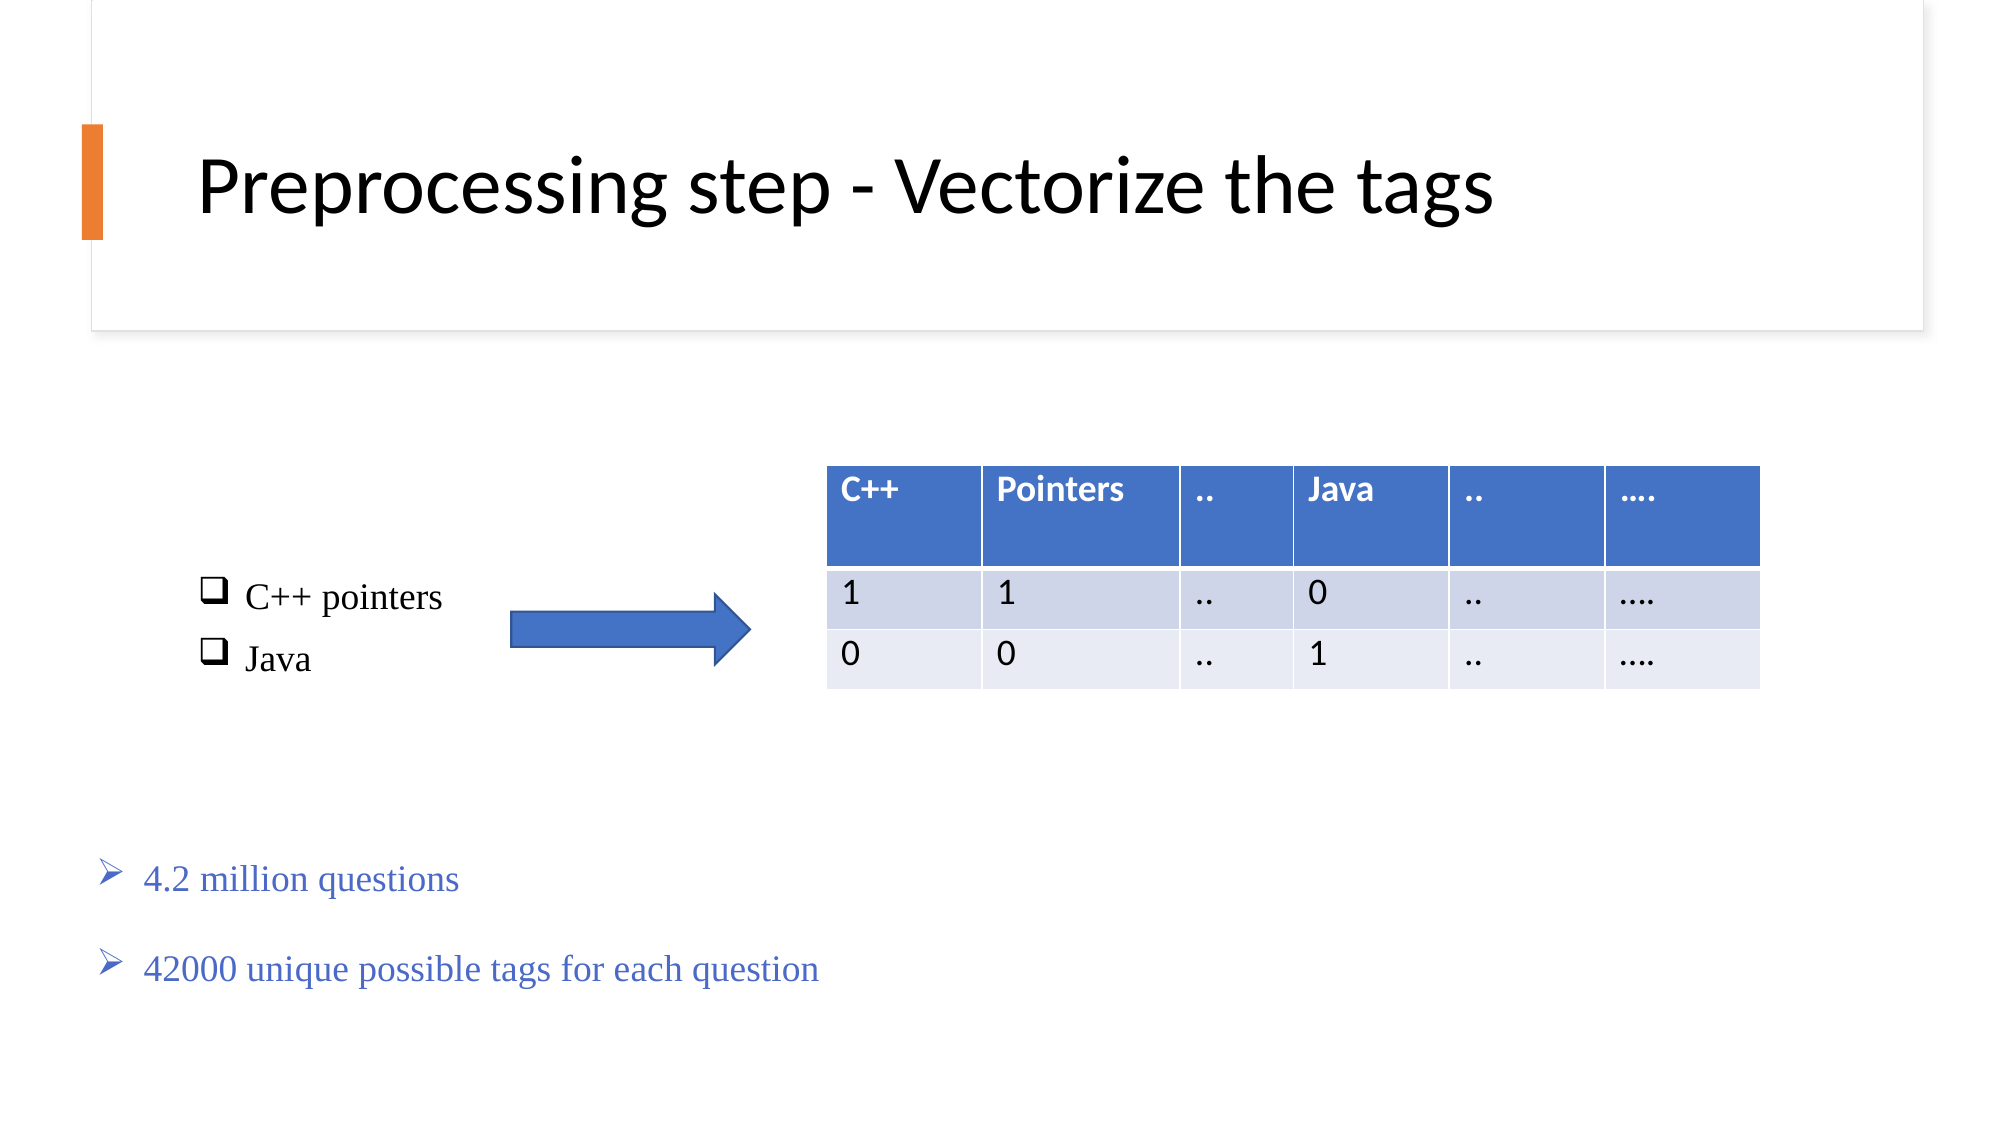

# Preprocessing step - Vectorize the tags

 C++ pointers
 Java

| C++ | Pointers | .. | Java | .. | …. |
| --- | --- | --- | --- | --- | --- |
| 1 | 1 | .. | 0 | .. | …. |
| 0 | 0 | .. | 1 | .. | …. |

4.2 million questions

42000 unique possible tags for each question